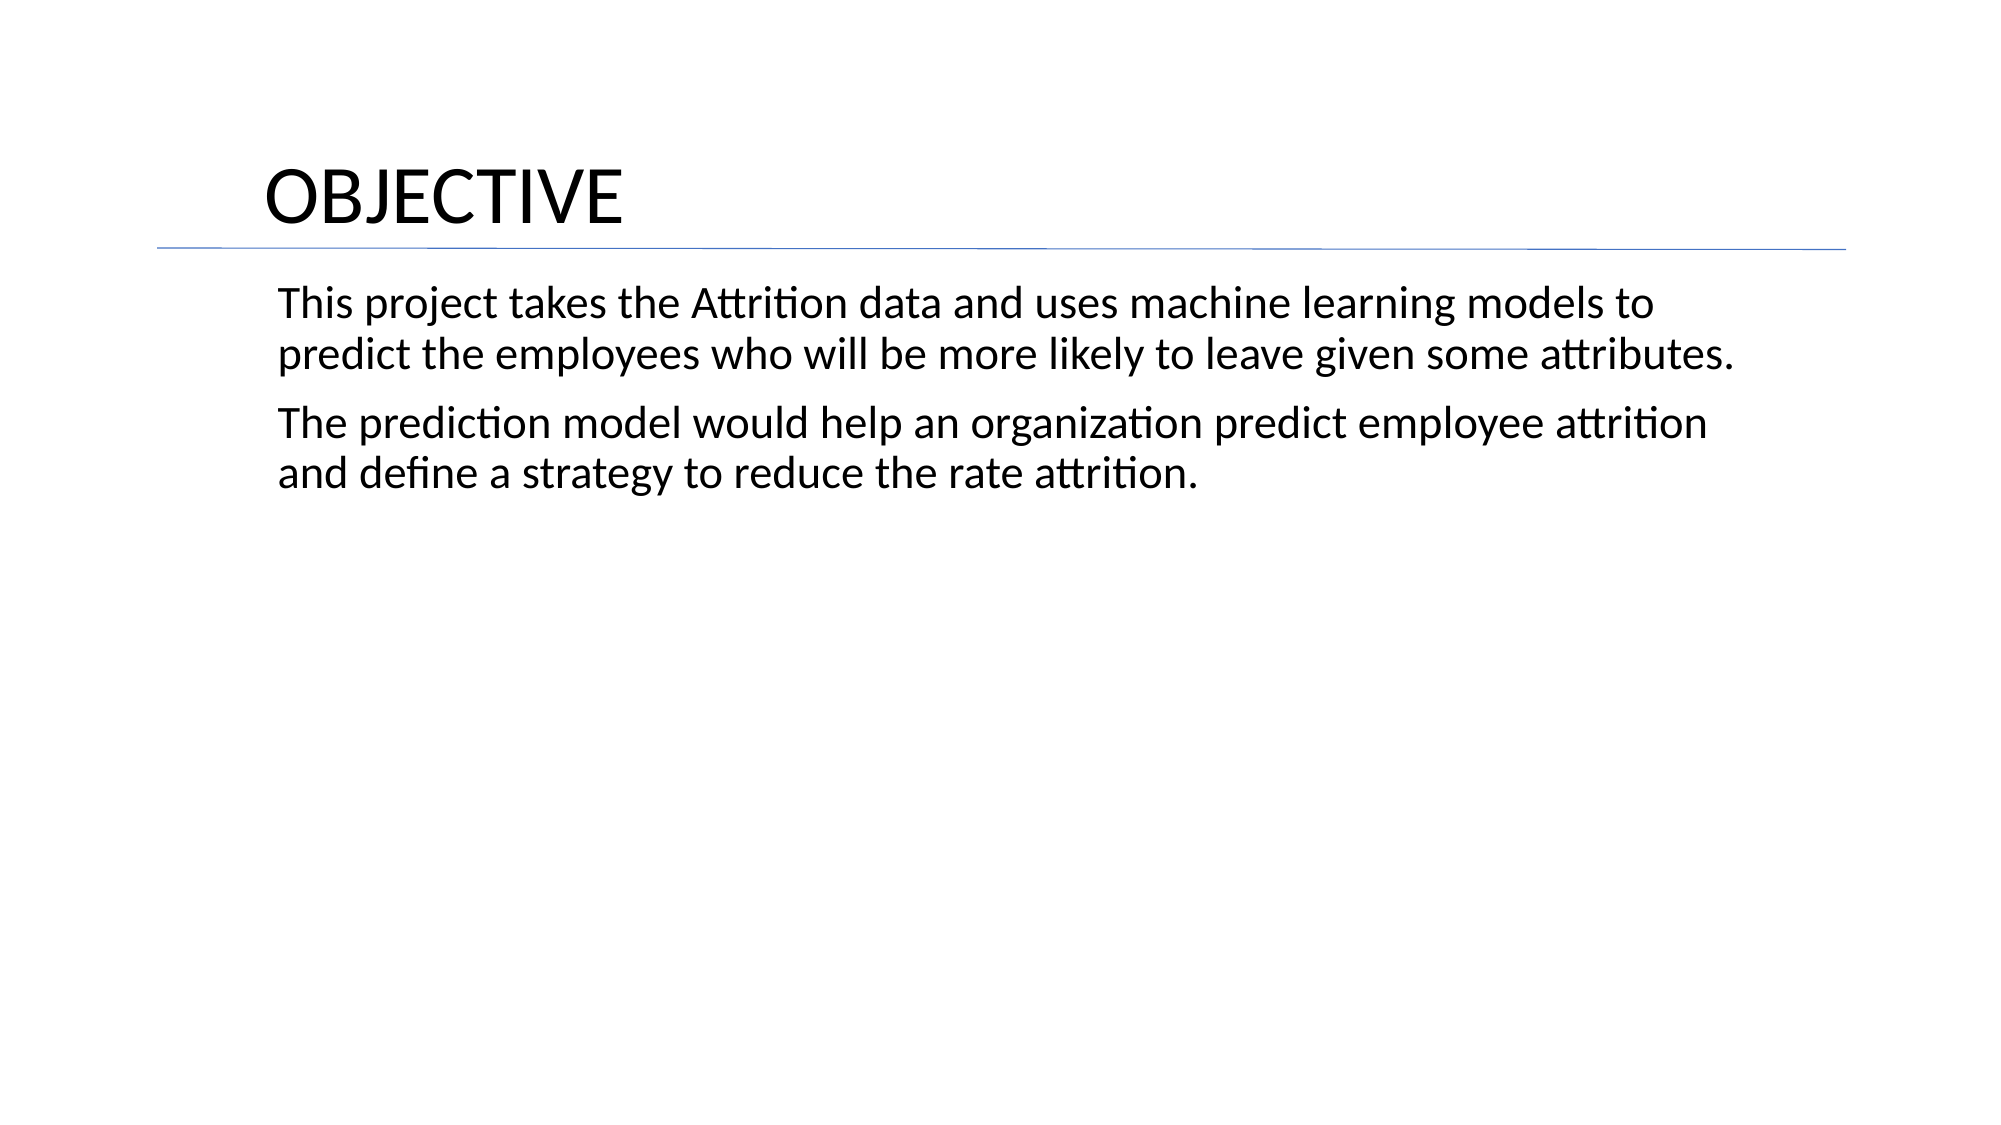

# OBJECTIVE
This project takes the Attrition data and uses machine learning models to predict the employees who will be more likely to leave given some attributes.
The prediction model would help an organization predict employee attrition and define a strategy to reduce the rate attrition.